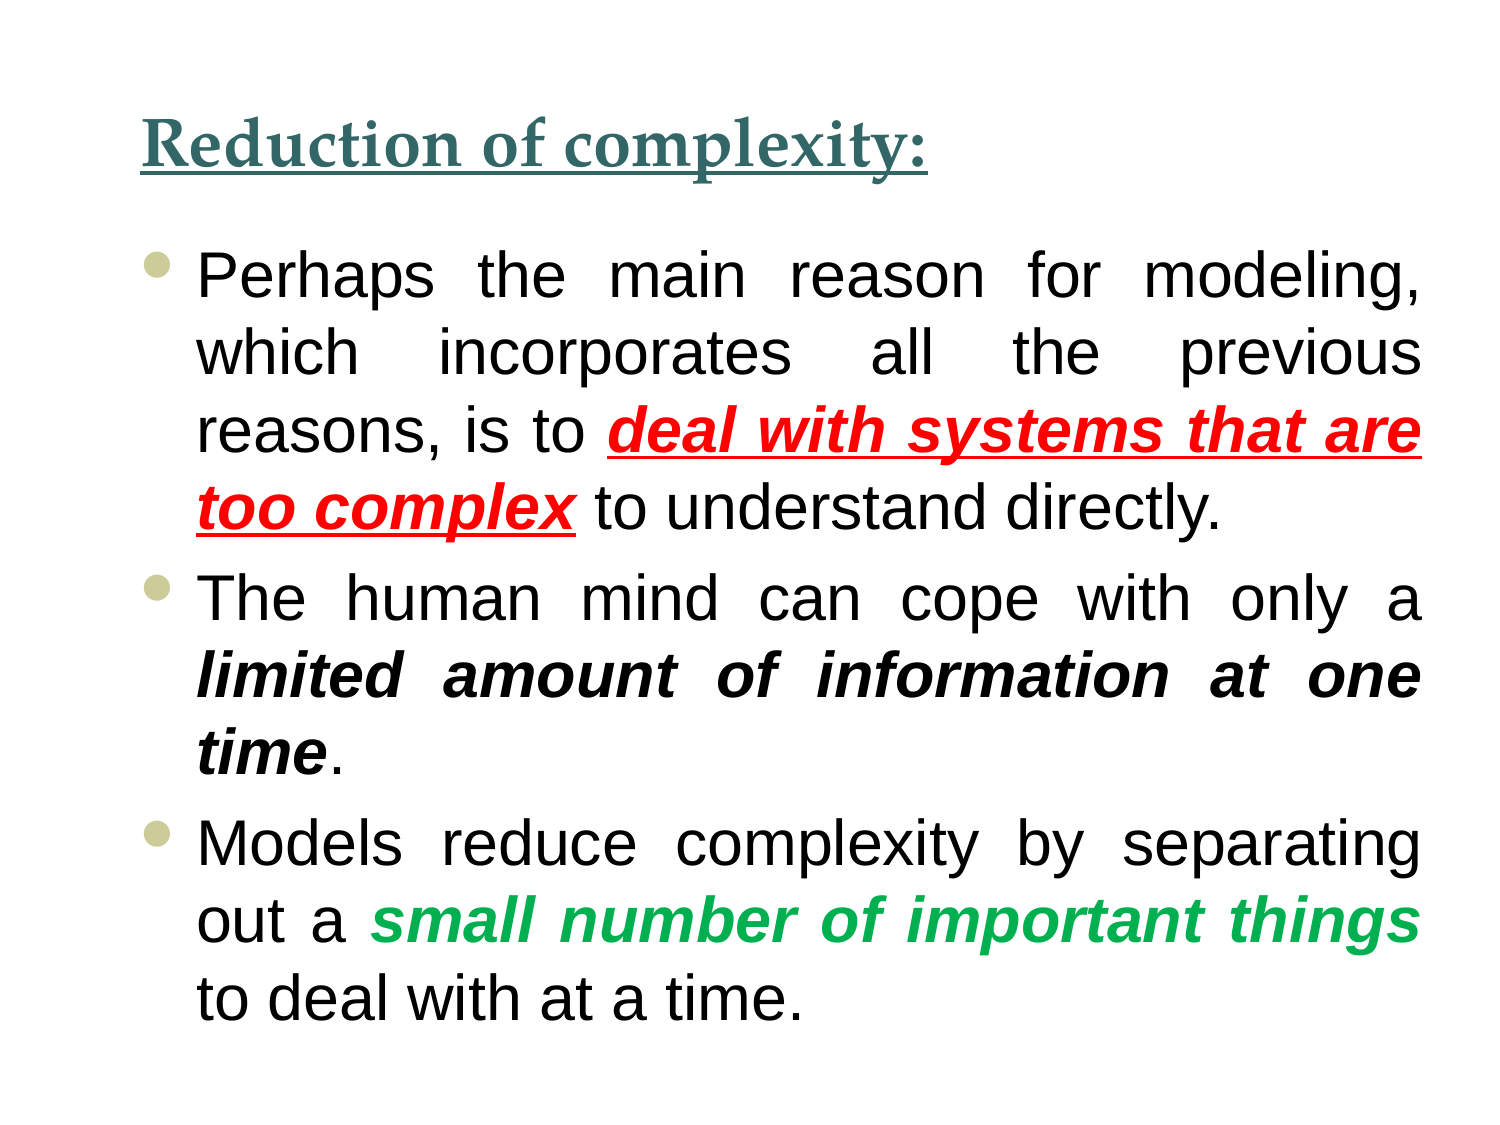

# Reduction of complexity:
Perhaps the main reason for modeling, which incorporates all the previous reasons, is to deal with systems that are too complex to understand directly.
The human mind can cope with only a limited amount of information at one time.
Models reduce complexity by separating out a small number of important things to deal with at a time.